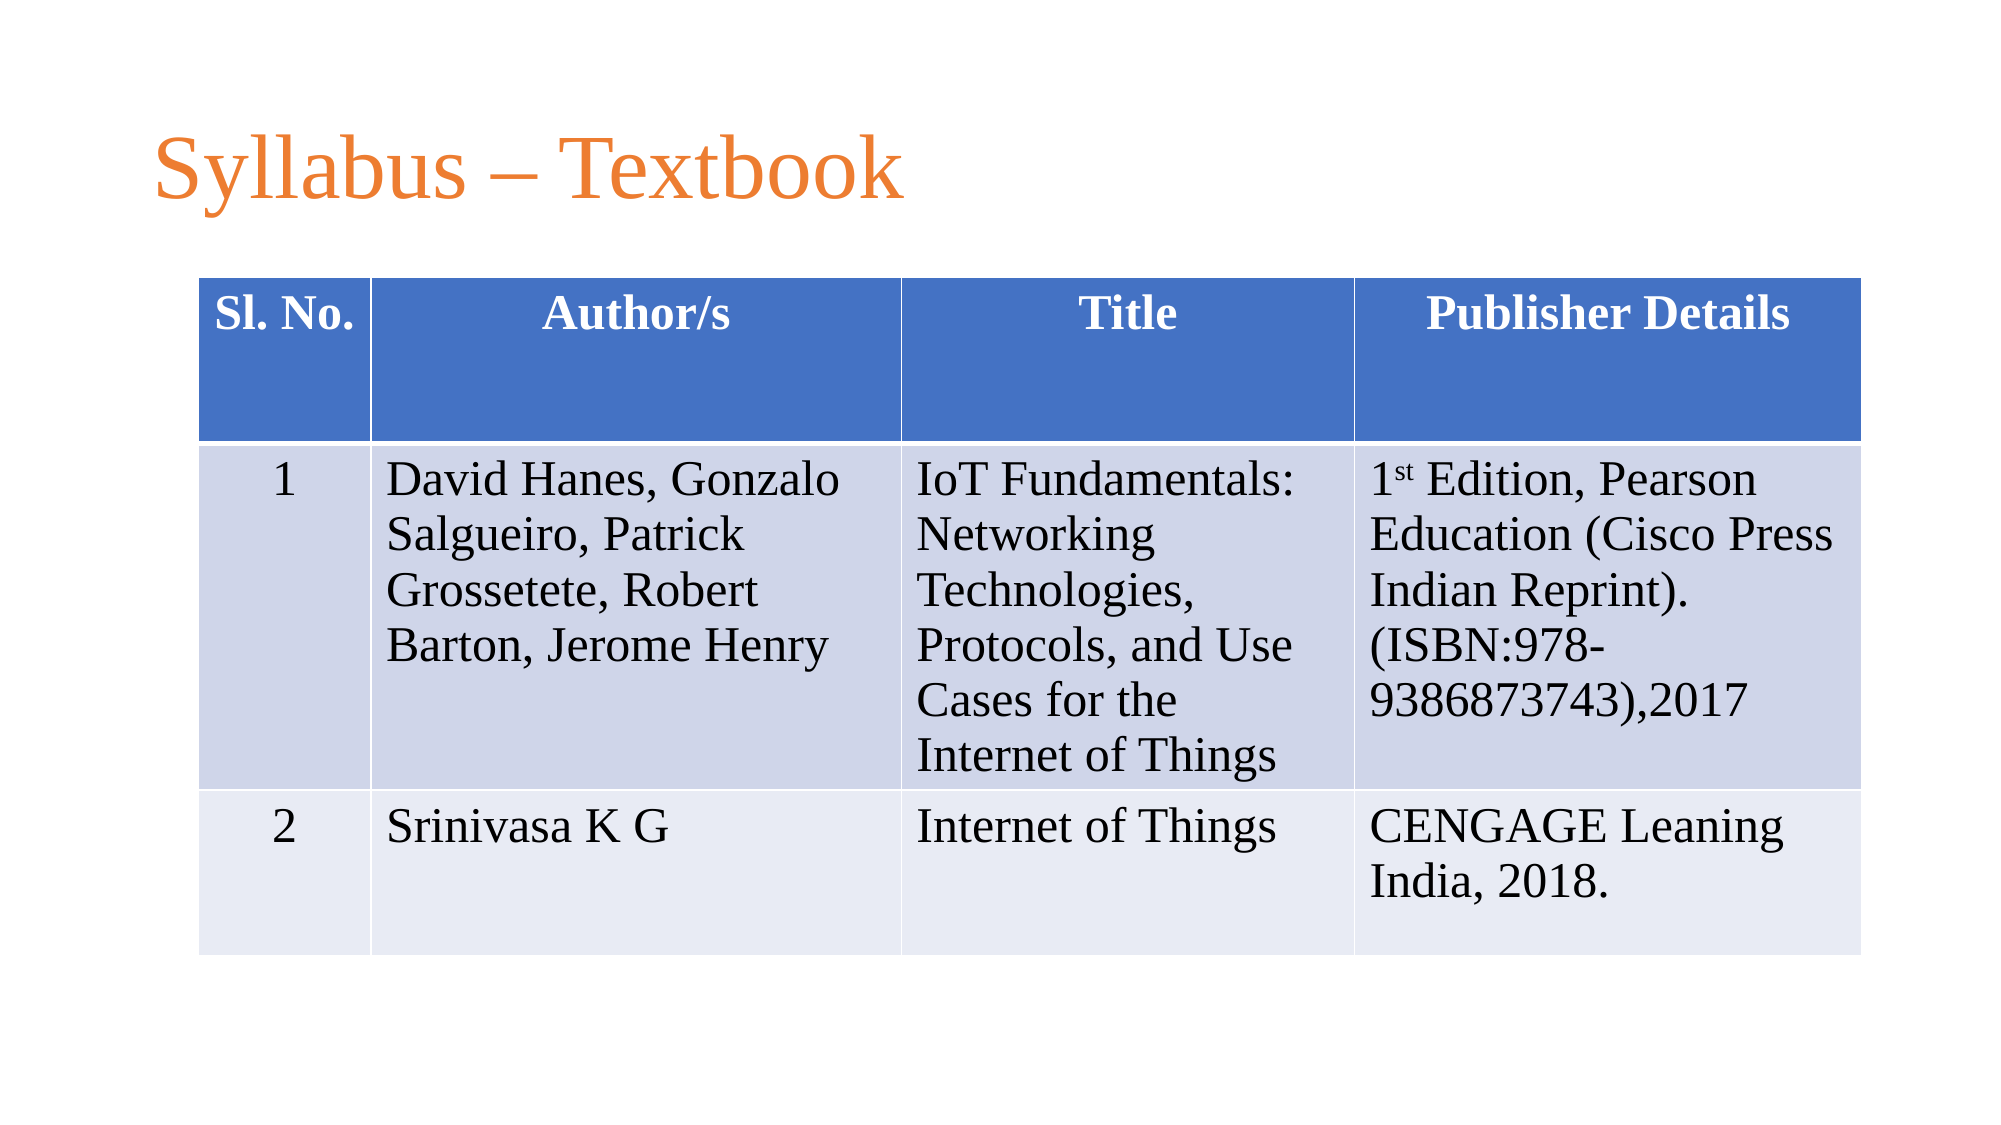

# Syllabus – Textbook
| Sl. No. | Author/s | Title | Publisher Details |
| --- | --- | --- | --- |
| 1 | David Hanes, Gonzalo Salgueiro, Patrick Grossetete, Robert Barton, Jerome Henry | IoT Fundamentals: Networking Technologies, Protocols, and Use Cases for the Internet of Things | 1st Edition, Pearson Education (Cisco Press Indian Reprint). (ISBN:978- 9386873743),2017 |
| 2 | Srinivasa K G | Internet of Things | CENGAGE Leaning India, 2018. |